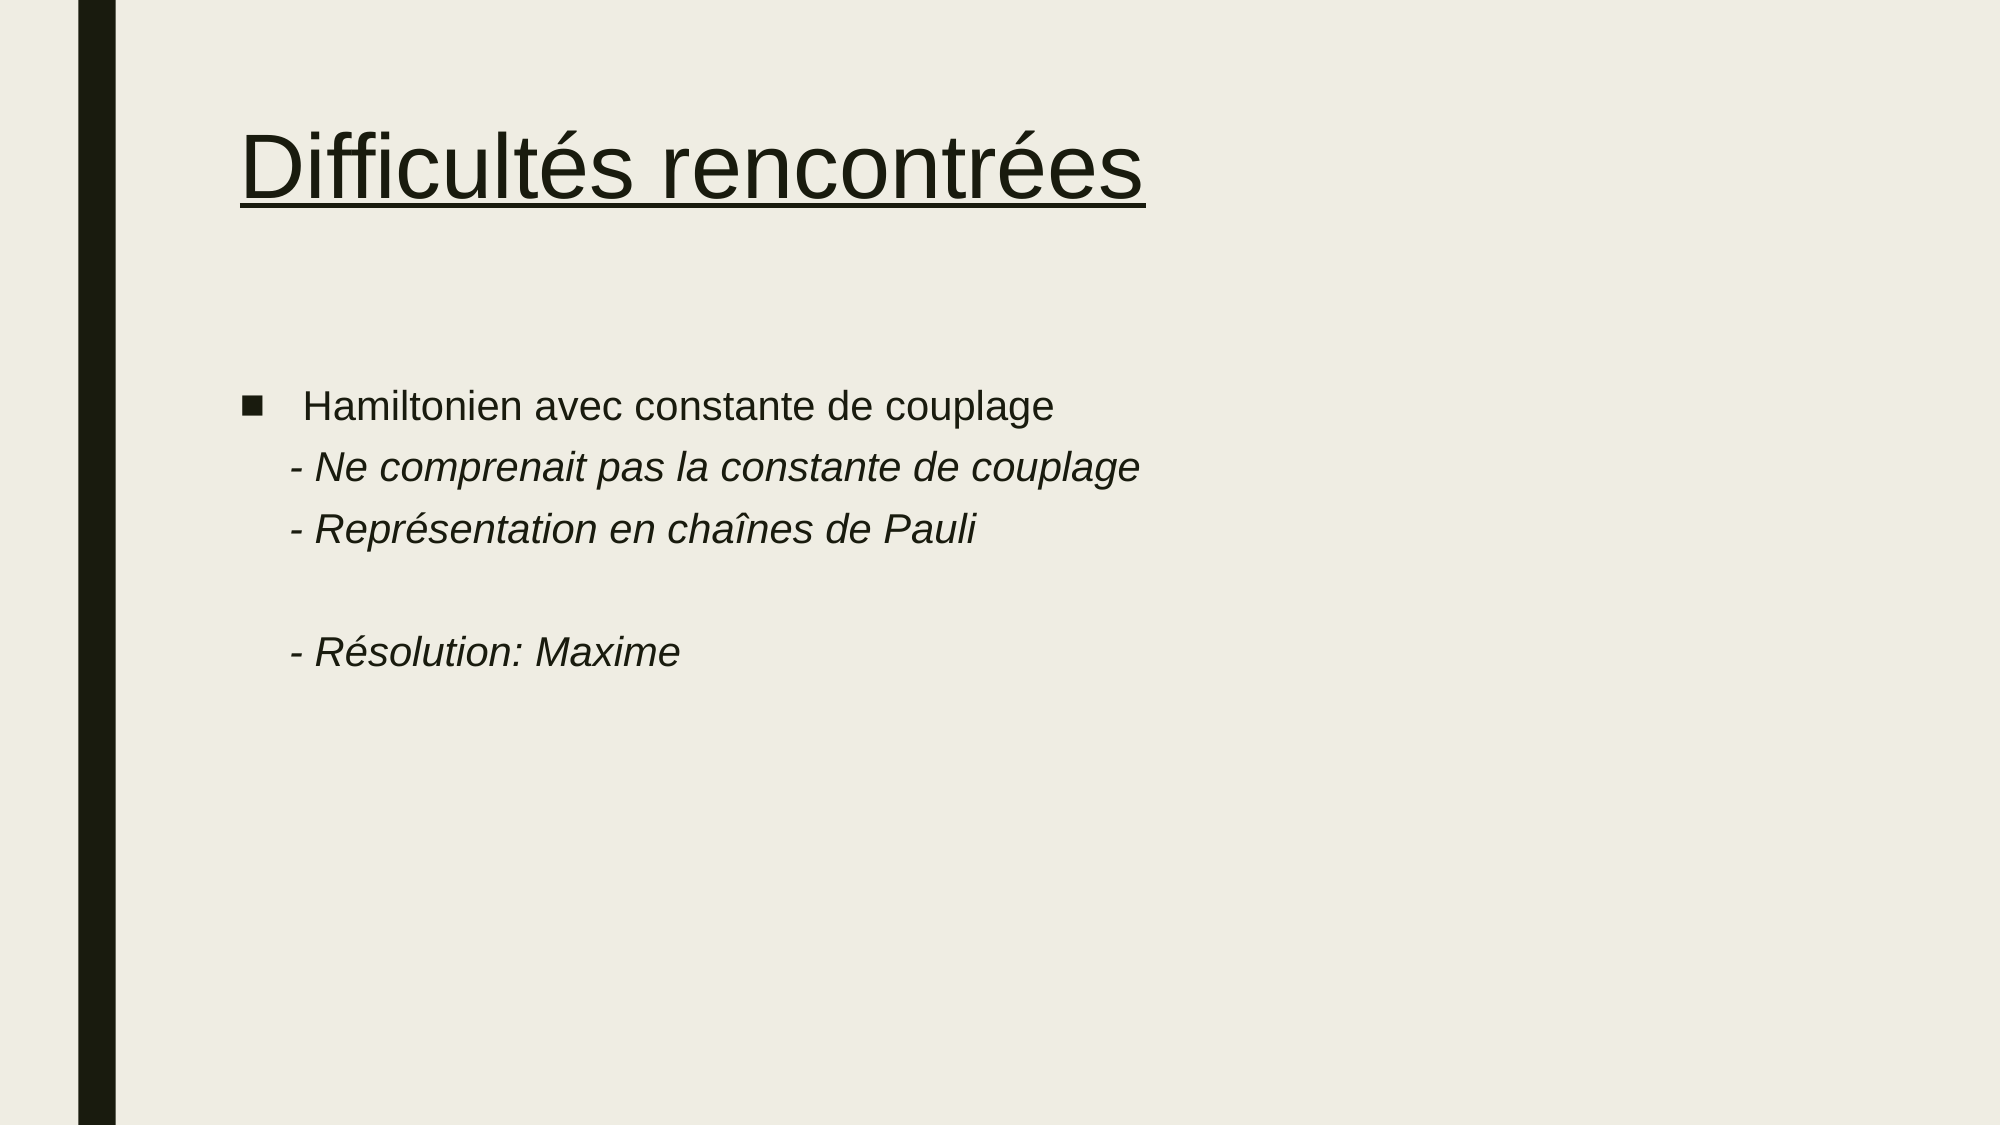

# Difficultés rencontrées
Hamiltonien avec constante de couplage
- Ne comprenait pas la constante de couplage
- Représentation en chaînes de Pauli

- Résolution: Maxime